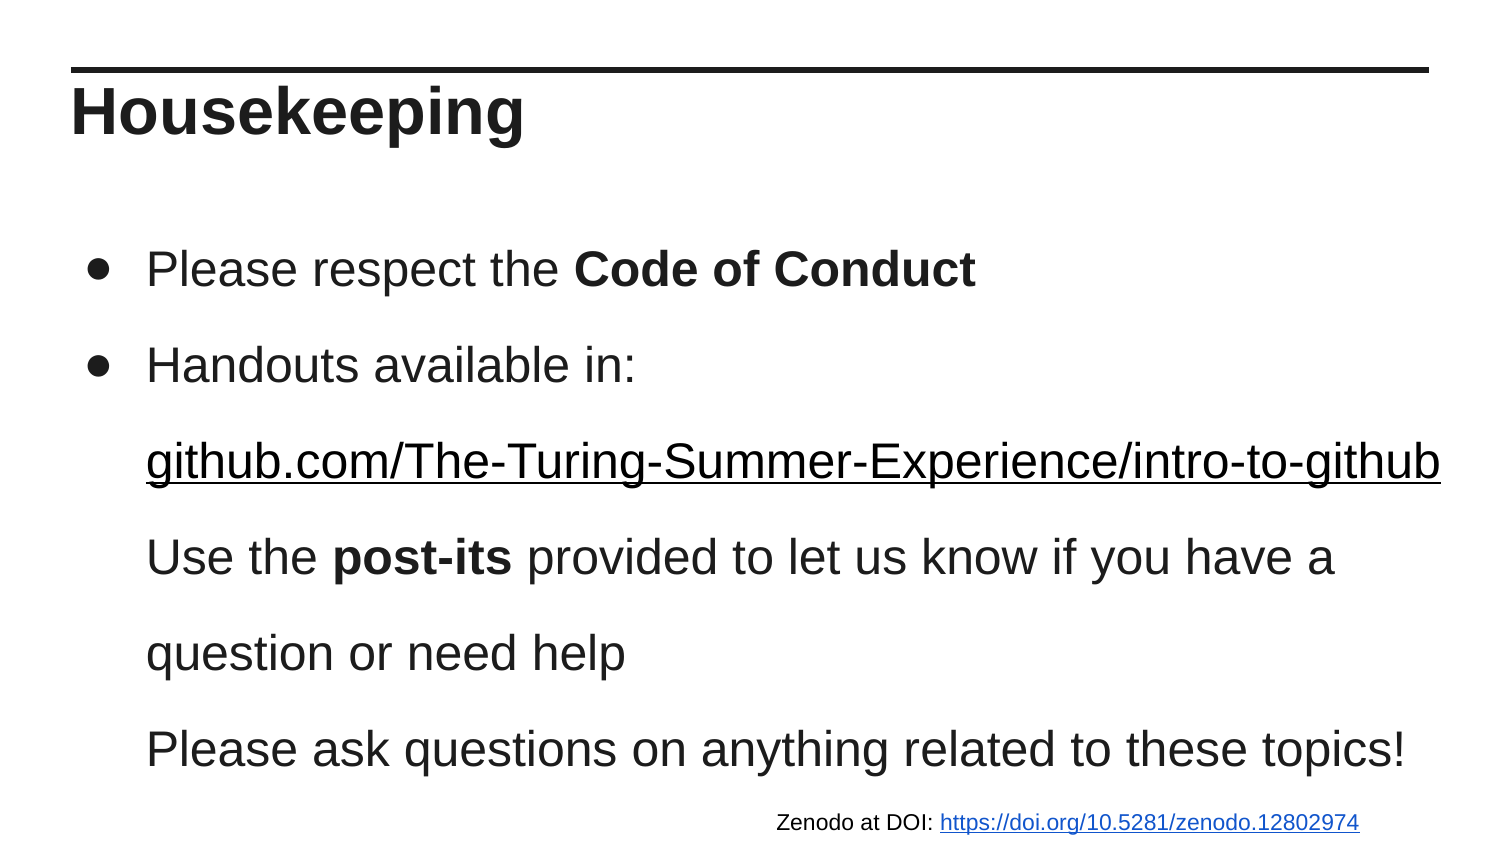

Housekeeping
Please respect the Code of Conduct
Handouts available in: github.com/The-Turing-Summer-Experience/intro-to-github
Use the post-its provided to let us know if you have a question or need help
Please ask questions on anything related to these topics!
https://github.com/alan-turing-institute/github-introduction, Zenodo at DOI: https://doi.org/10.5281/zenodo.12802974 CC-BY 4.0